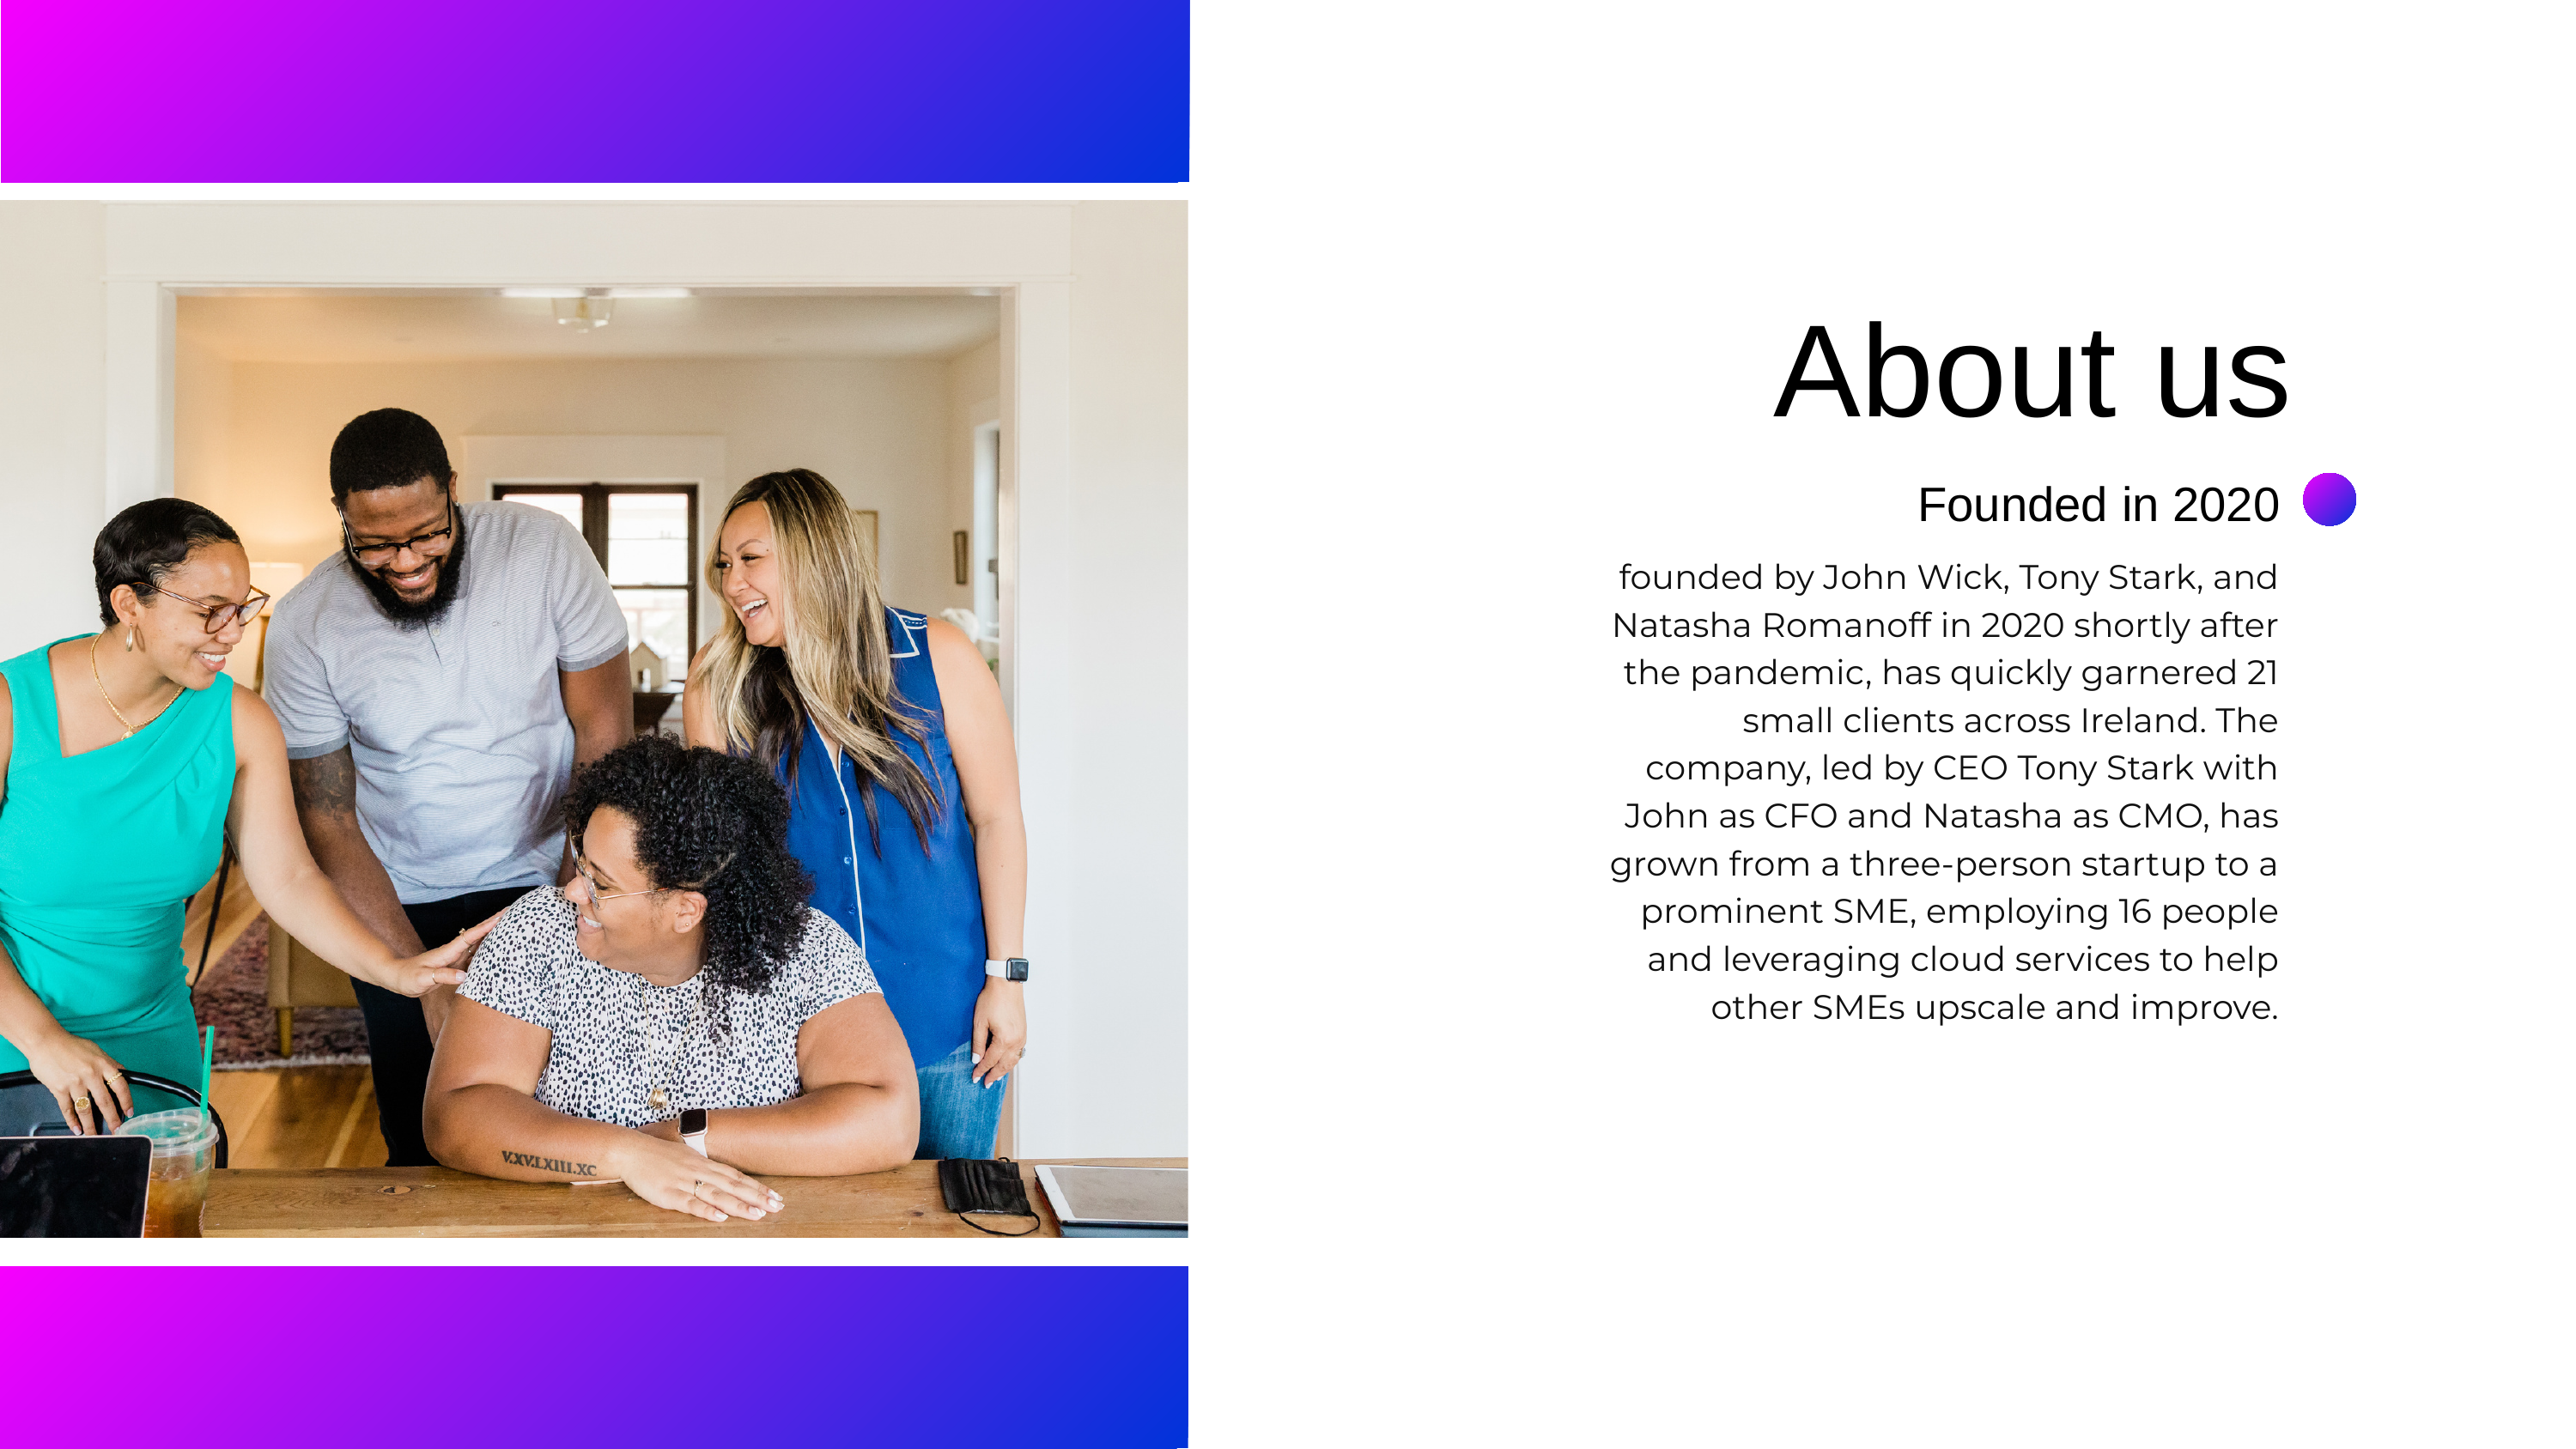

About us
Founded in 2020

founded by John Wick, Tony Stark, and Natasha Romanoff in 2020 shortly after the pandemic, has quickly garnered 21 small clients across Ireland. The company, led by CEO Tony Stark with John as CFO and Natasha as CMO, has grown from a three-person startup to a prominent SME, employing 16 people and leveraging cloud services to help other SMEs upscale and improve.